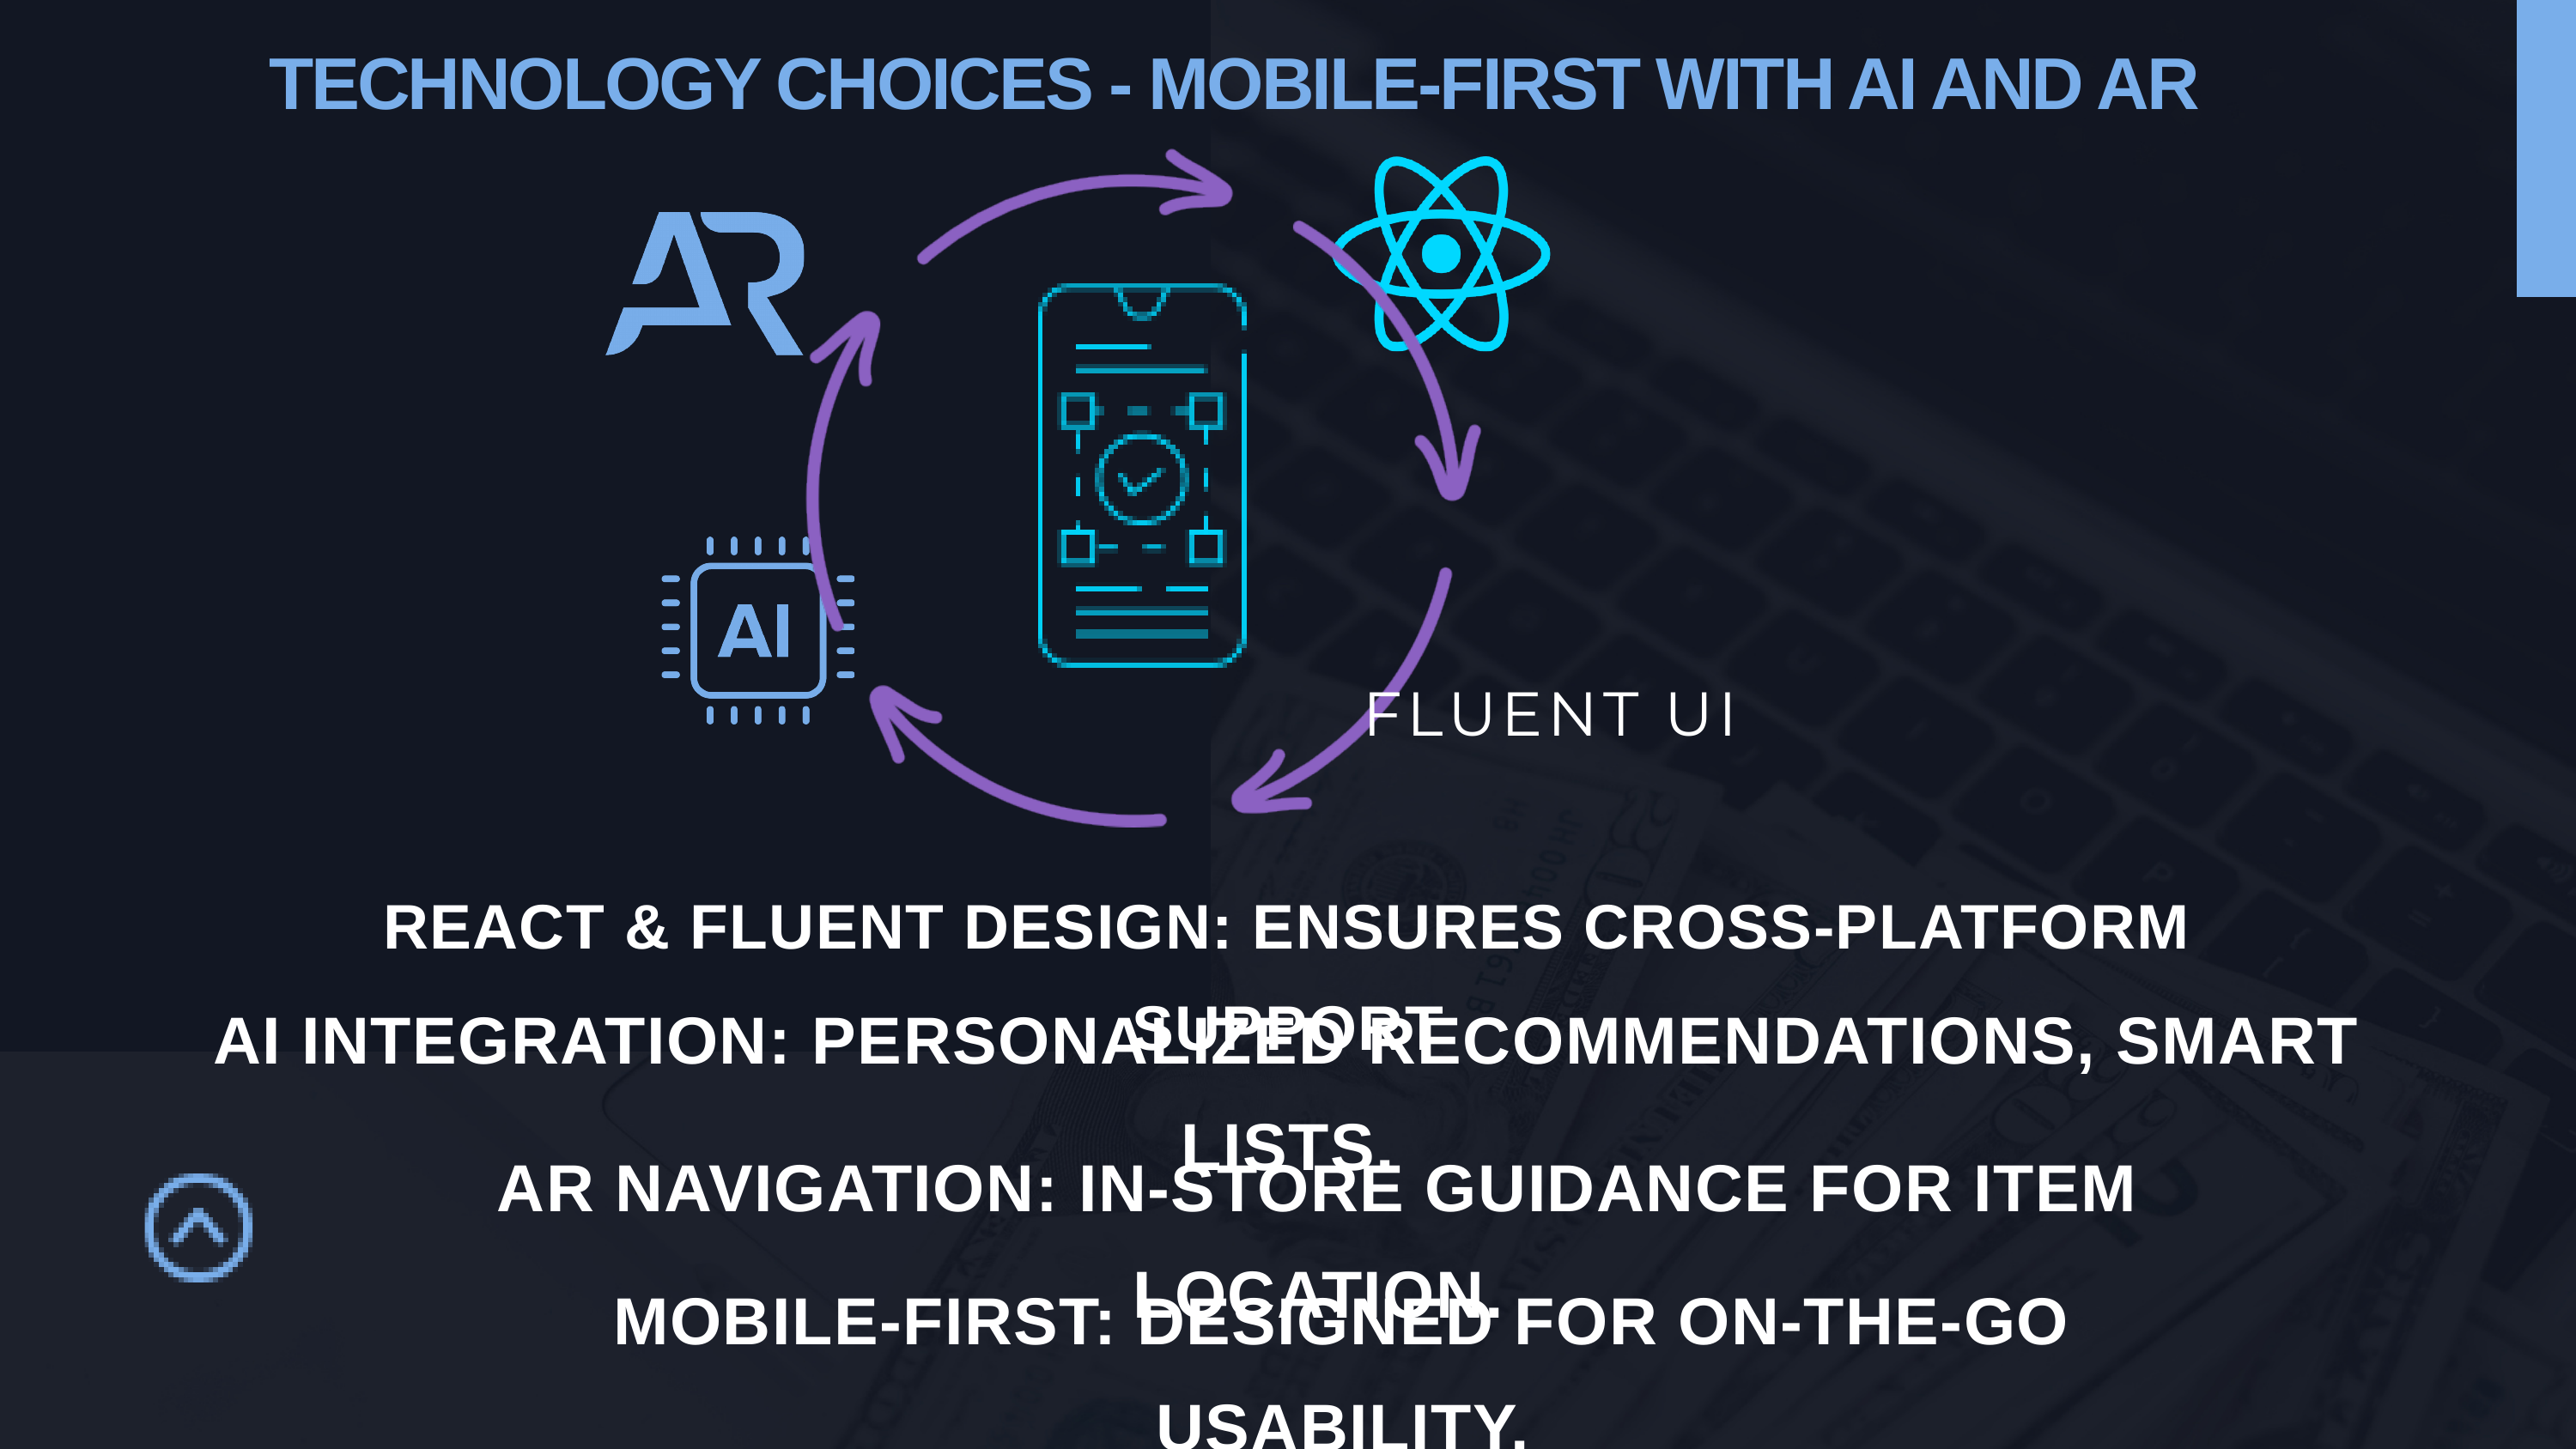

TECHNOLOGY CHOICES - MOBILE-FIRST WITH AI AND AR

FLUENT UI

REACT & FLUENT DESIGN: ENSURES CROSS-PLATFORM SUPPORT
AI INTEGRATION: PERSONALIZED RECOMMENDATIONS, SMART LISTS.
AR NAVIGATION: IN-STORE GUIDANCE FOR ITEM LOCATION.

MOBILE-FIRST: DESIGNED FOR ON-THE-GO USABILITY.